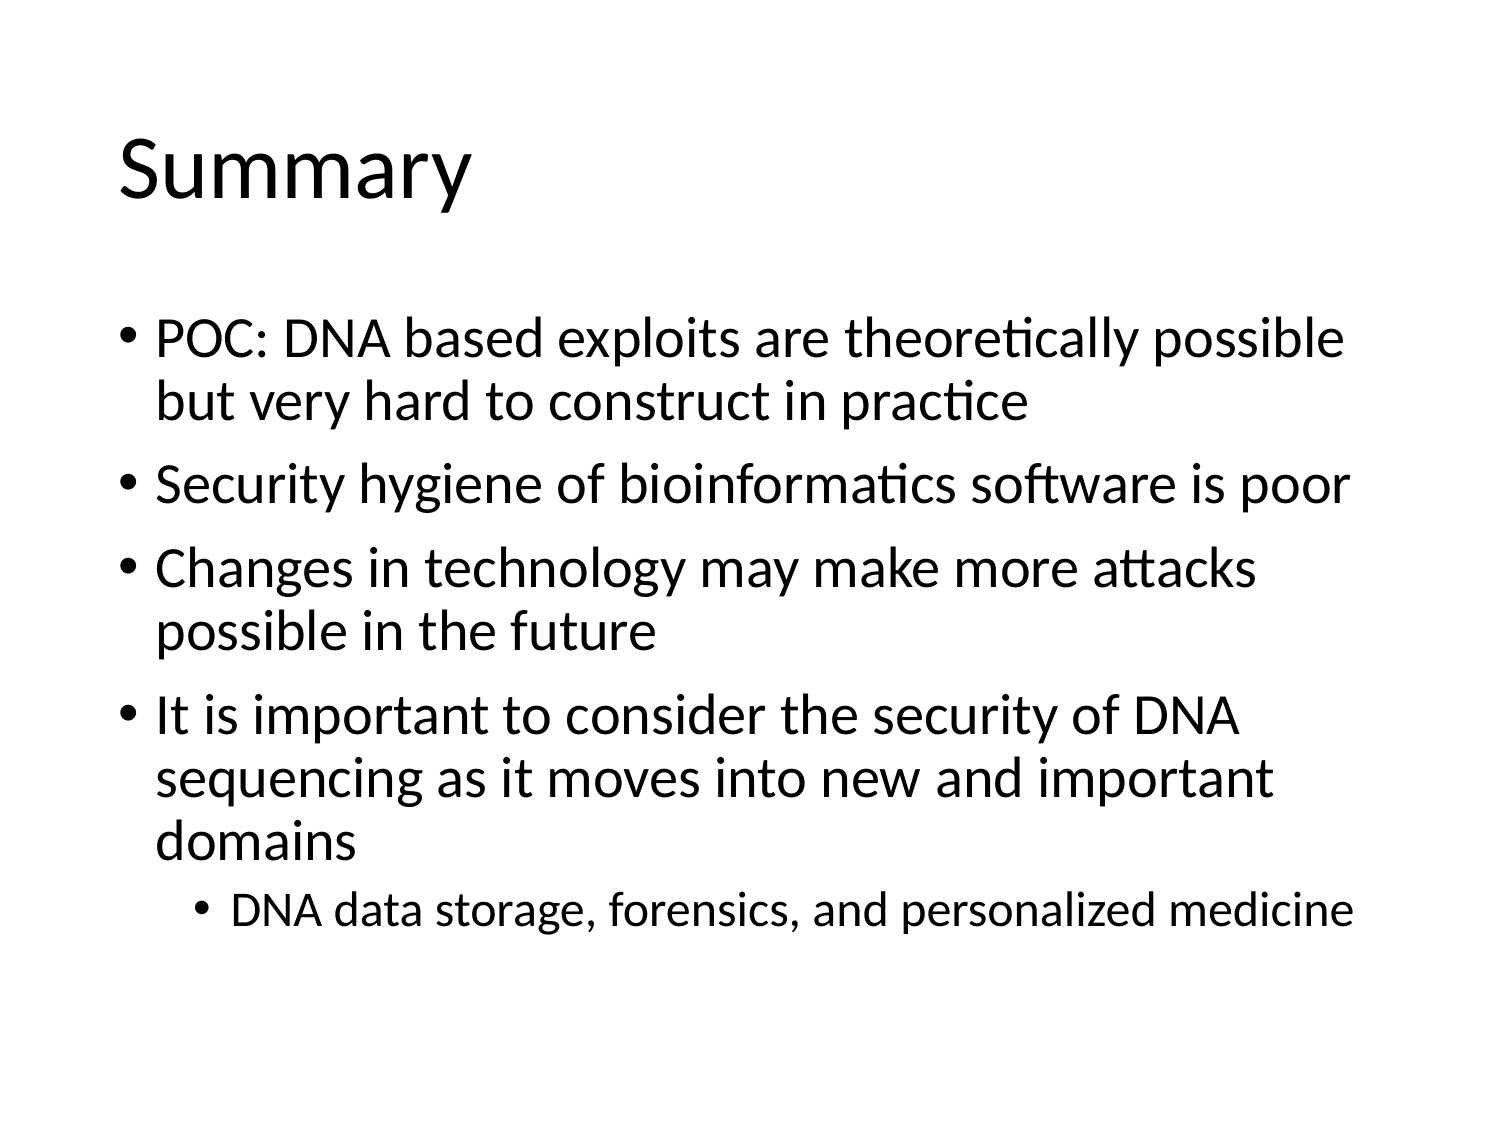

# Summary
POC: DNA based exploits are theoretically possible but very hard to construct in practice
Security hygiene of bioinformatics software is poor
Changes in technology may make more attacks possible in the future
It is important to consider the security of DNA sequencing as it moves into new and important domains
DNA data storage, forensics, and personalized medicine